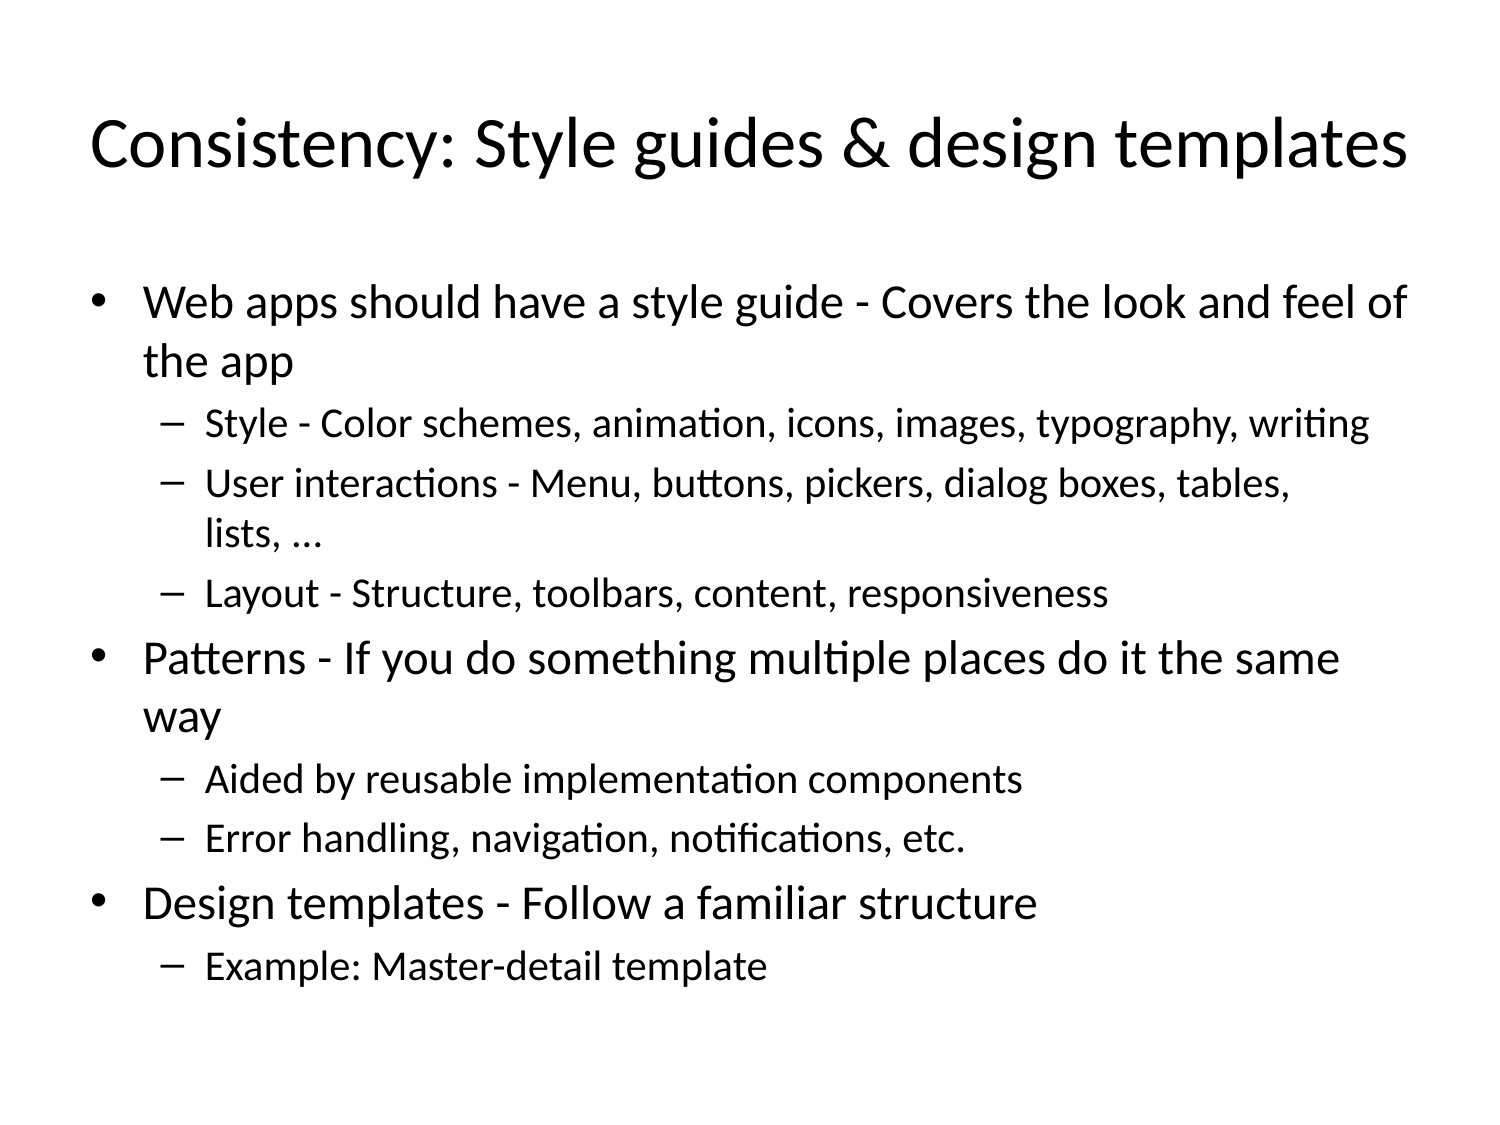

# Consistency: Style guides & design templates
Web apps should have a style guide - Covers the look and feel of the app
Style - Color schemes, animation, icons, images, typography, writing
User interactions - Menu, buttons, pickers, dialog boxes, tables, lists, ...
Layout - Structure, toolbars, content, responsiveness
Patterns - If you do something multiple places do it the same way
Aided by reusable implementation components
Error handling, navigation, notifications, etc.
Design templates - Follow a familiar structure
Example: Master-detail template